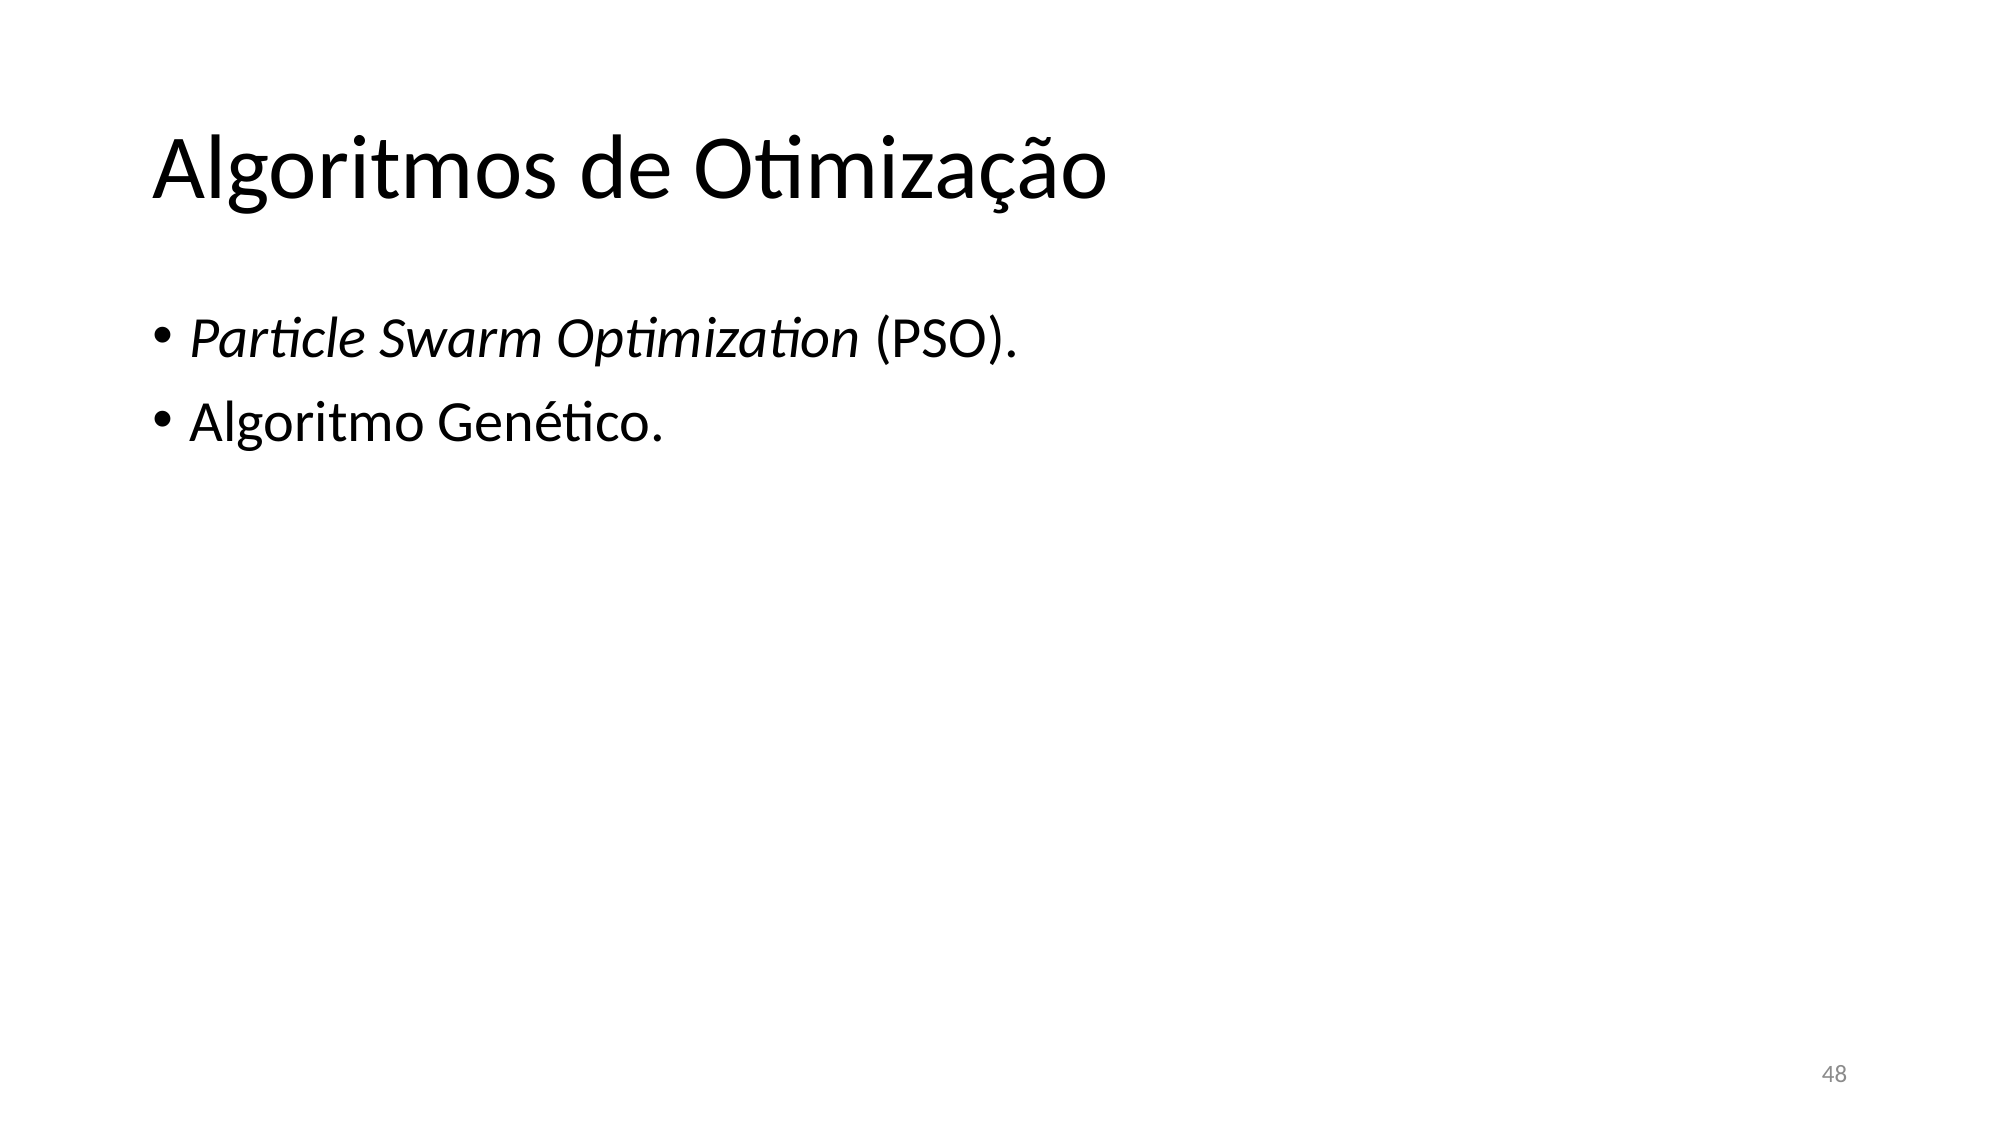

# Algoritmos de Otimização
Particle Swarm Optimization (PSO).
Algoritmo Genético.
48